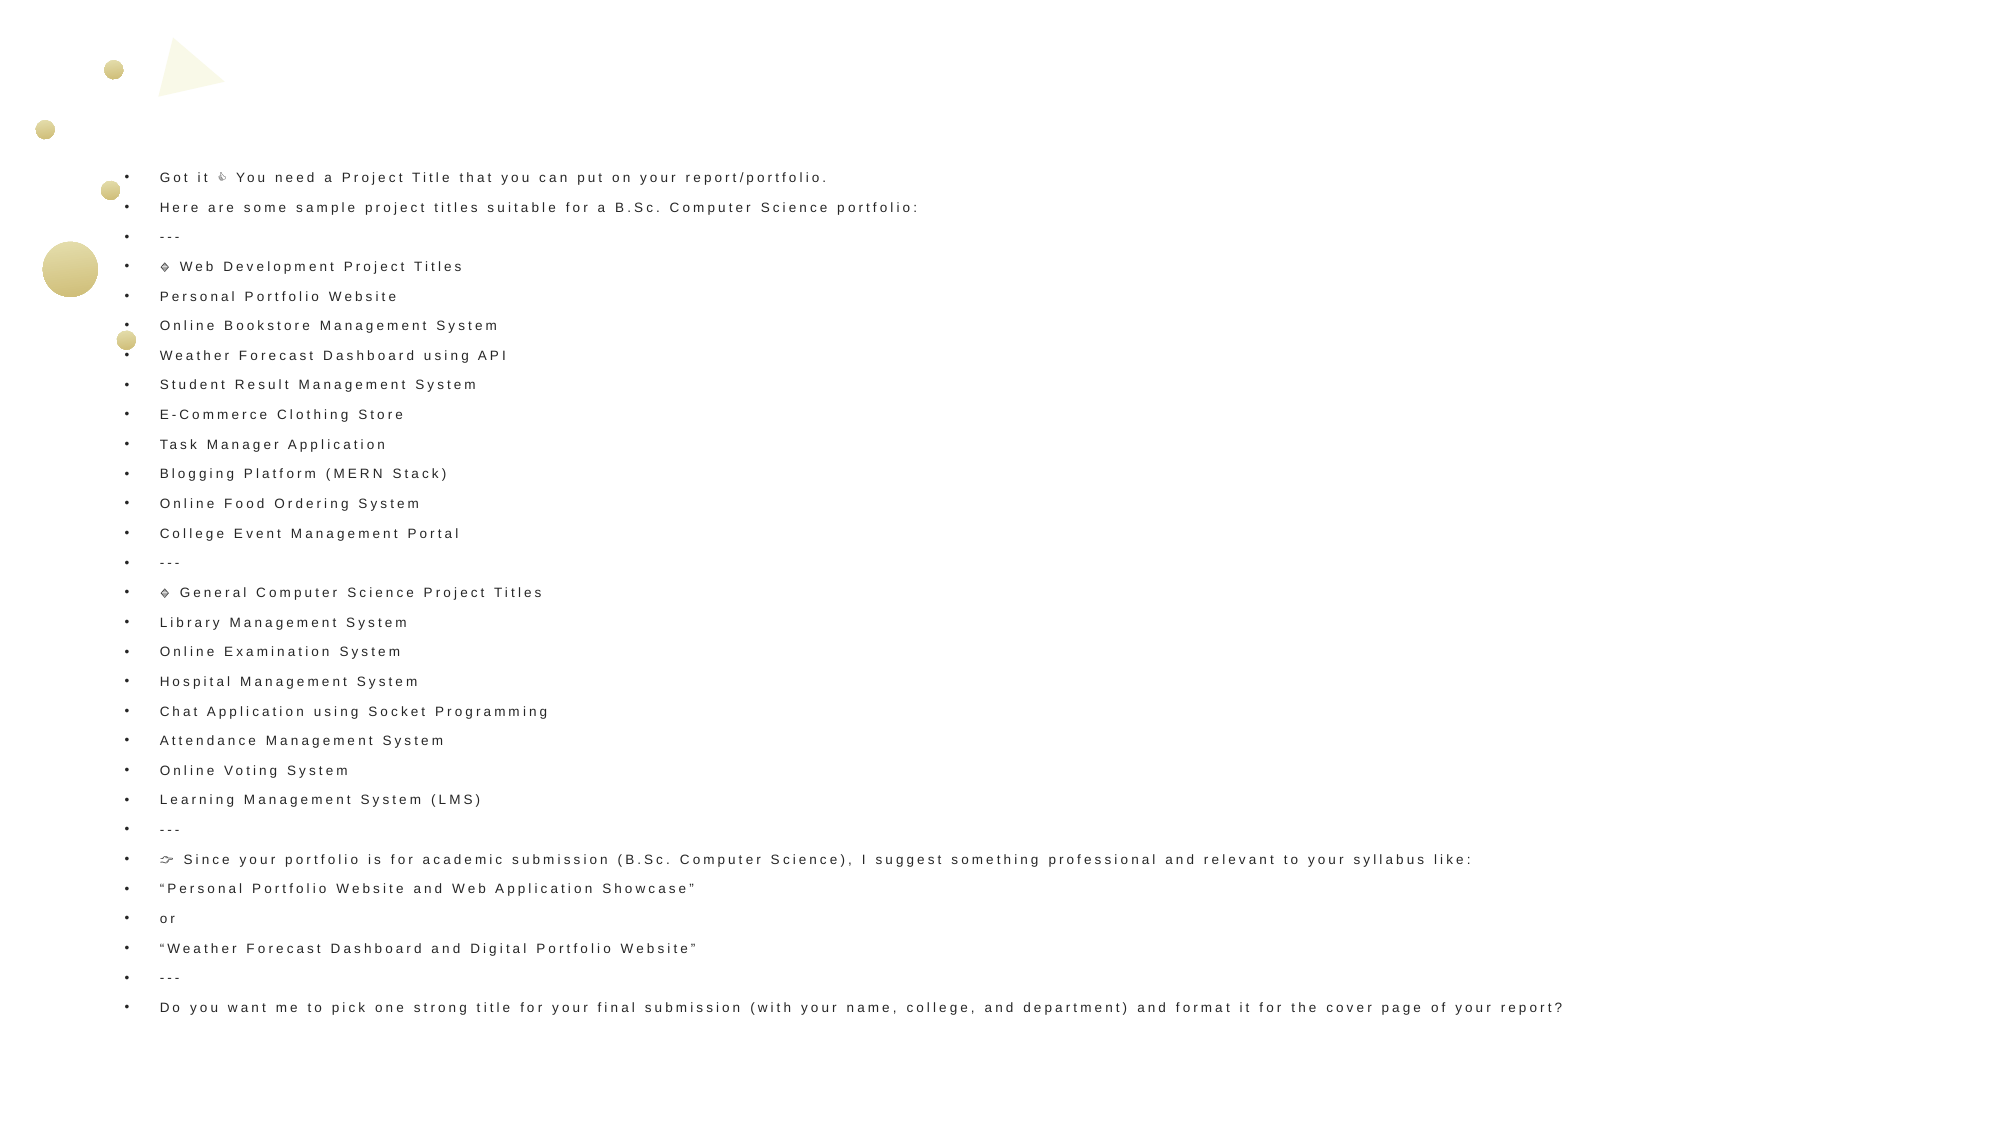

#
Got it 👍 You need a Project Title that you can put on your report/portfolio.
Here are some sample project titles suitable for a B.Sc. Computer Science portfolio:
---
🔹 Web Development Project Titles
Personal Portfolio Website
Online Bookstore Management System
Weather Forecast Dashboard using API
Student Result Management System
E-Commerce Clothing Store
Task Manager Application
Blogging Platform (MERN Stack)
Online Food Ordering System
College Event Management Portal
---
🔹 General Computer Science Project Titles
Library Management System
Online Examination System
Hospital Management System
Chat Application using Socket Programming
Attendance Management System
Online Voting System
Learning Management System (LMS)
---
👉 Since your portfolio is for academic submission (B.Sc. Computer Science), I suggest something professional and relevant to your syllabus like:
“Personal Portfolio Website and Web Application Showcase”
or
“Weather Forecast Dashboard and Digital Portfolio Website”
---
Do you want me to pick one strong title for your final submission (with your name, college, and department) and format it for the cover page of your report?